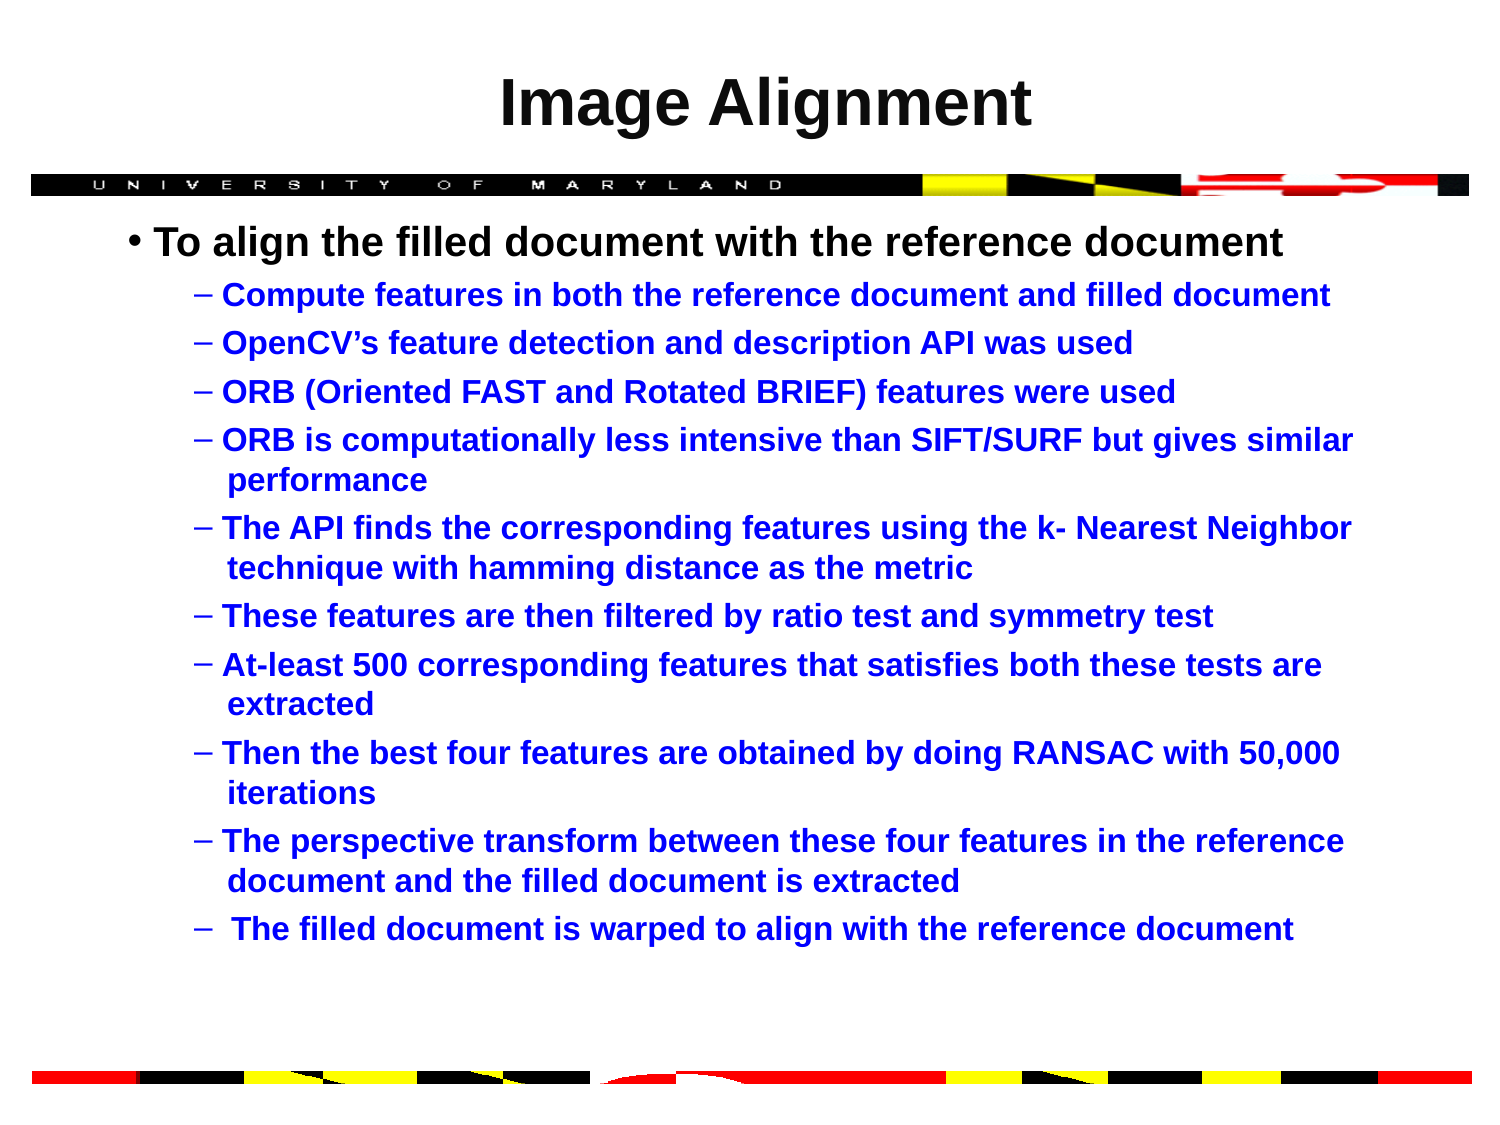

# Image Alignment
 To align the filled document with the reference document
 Compute features in both the reference document and filled document
 OpenCV’s feature detection and description API was used
 ORB (Oriented FAST and Rotated BRIEF) features were used
 ORB is computationally less intensive than SIFT/SURF but gives similar
   performance
 The API finds the corresponding features using the k- Nearest Neighbor
   technique with hamming distance as the metric
 These features are then filtered by ratio test and symmetry test
 At-least 500 corresponding features that satisfies both these tests are
   extracted
 Then the best four features are obtained by doing RANSAC with 50,000
   iterations
 The perspective transform between these four features in the reference
   document and the filled document is extracted
  The filled document is warped to align with the reference document